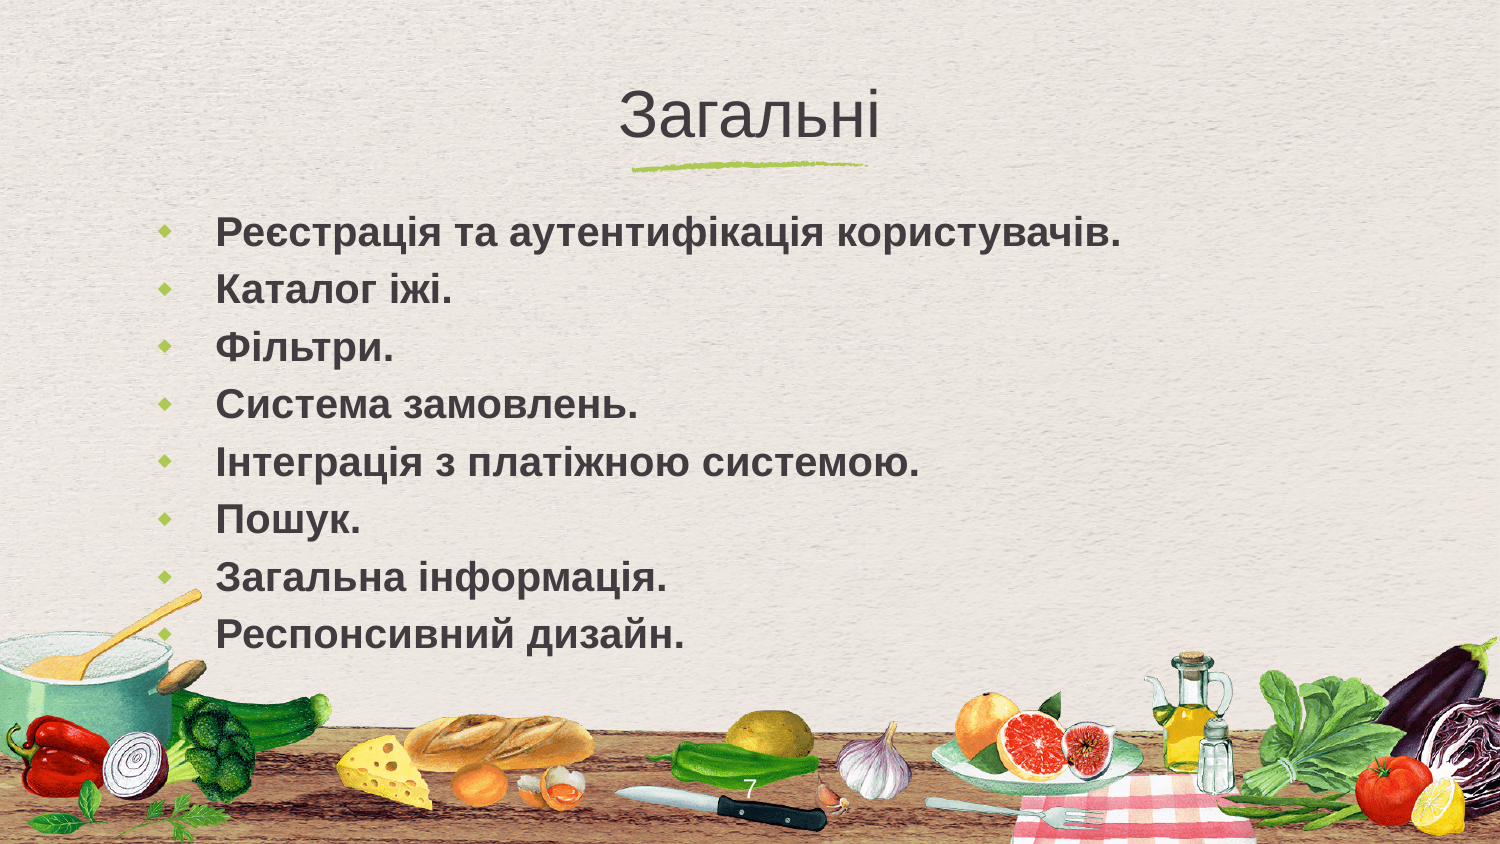

# Загальні
Реєстрація та аутентифікація користувачів.
Каталог іжі.
Фільтри.
Система замовлень.
Інтеграція з платіжною системою.
Пошук.
Загальна інформація.
Респонсивний дизайн.

7